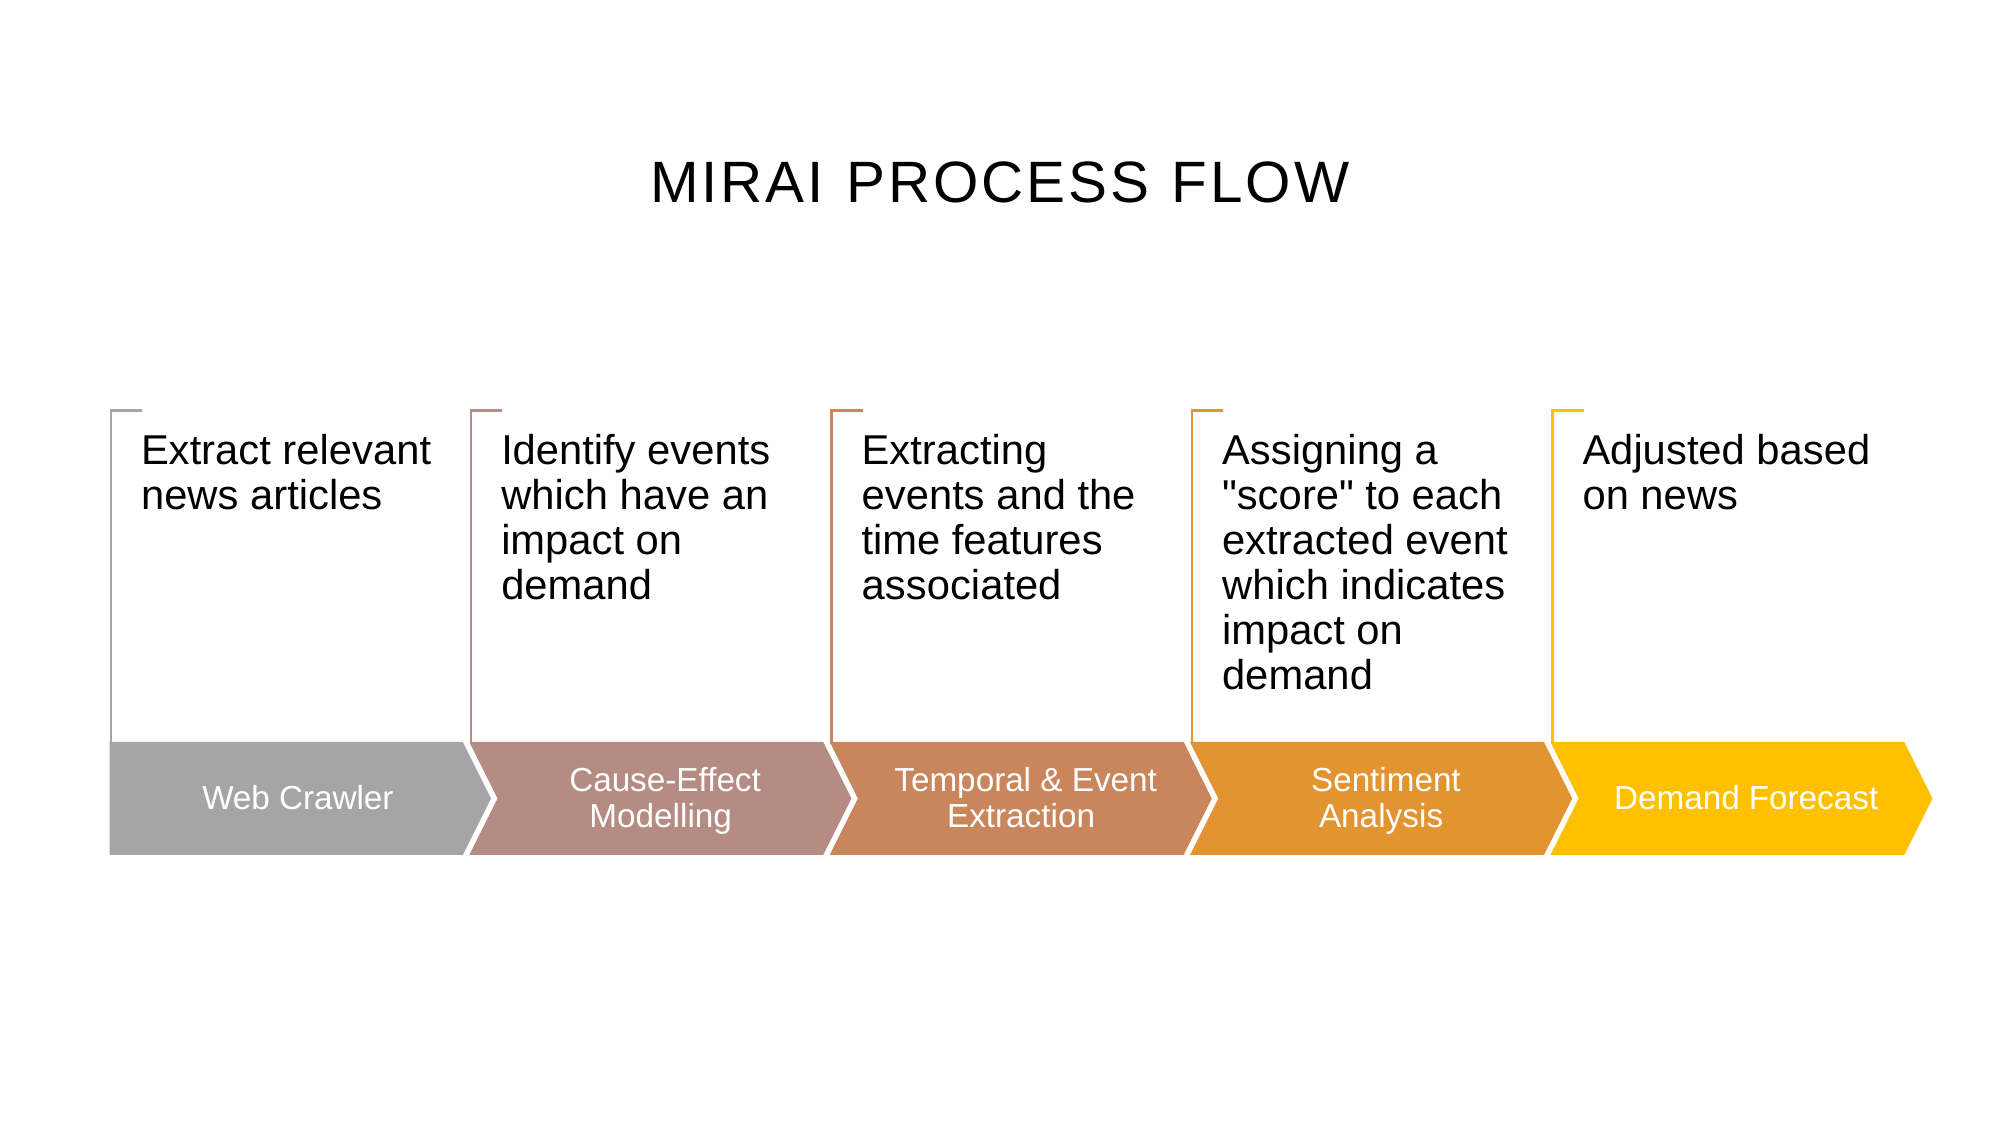

# MIRAI Process Flow
Extract relevant news articles
Identify events which have an impact on demand
Extracting events and the time features associated
Assigning a "score" to each extracted event which indicates impact on demand
Adjusted based on news

 Web Crawler
 Cause-Effect Modelling
 Temporal & Event Extraction
 Sentiment Analysis
 Demand Forecast